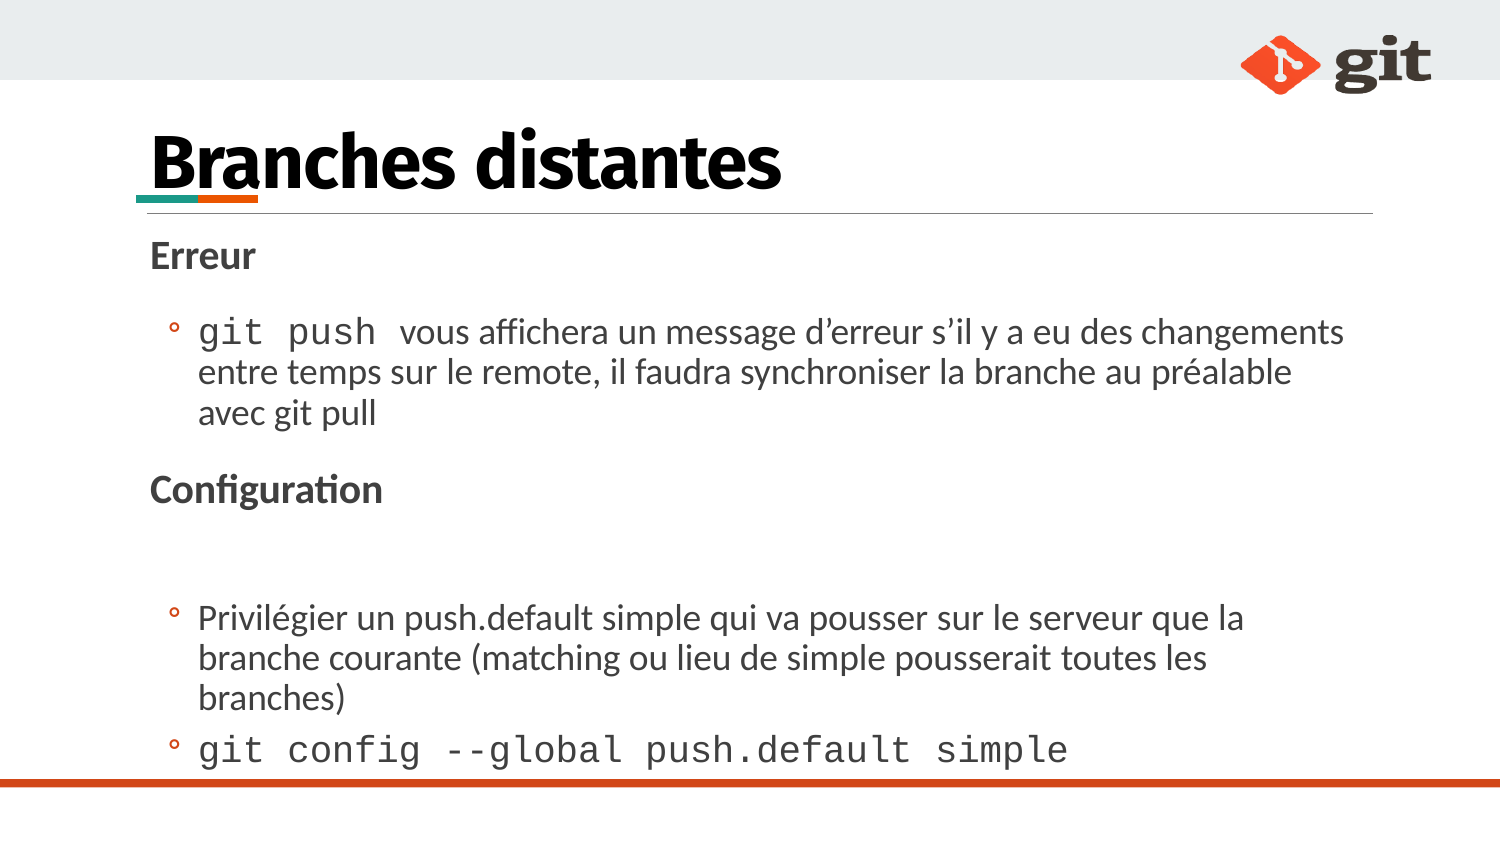

# Branches distantes

Erreur
git push vous aﬀichera un message d’erreur s’il y a eu des changements  entre temps sur le remote, il faudra synchroniser la branche au préalable  avec git pull
Configuration

Privilégier un push.default simple qui va pousser sur le serveur que la  branche courante (matching ou lieu de simple pousserait toutes les  branches)
git config --global push.default simple